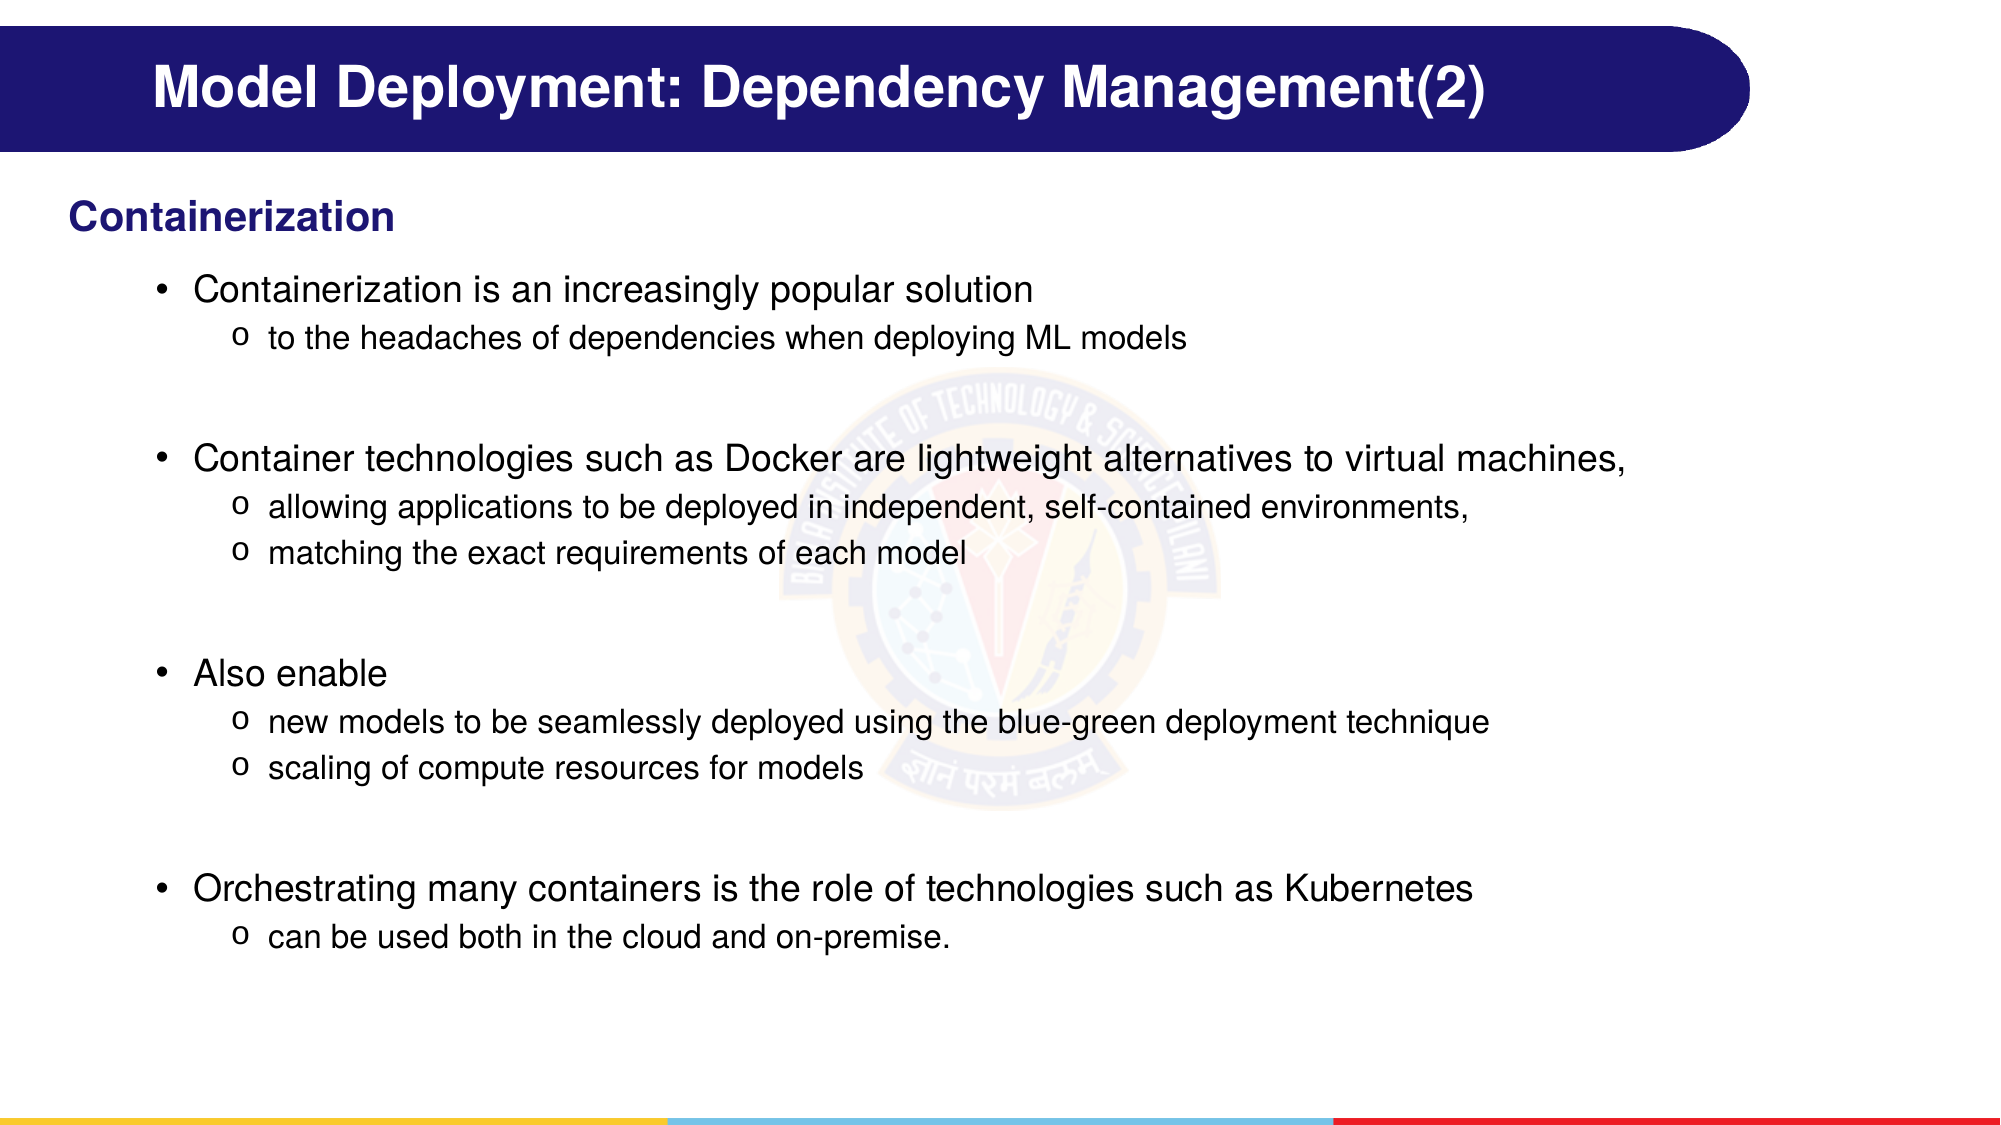

# Model Deployment: Dependency Management(2)
Containerization
Containerization is an increasingly popular solution
to the headaches of dependencies when deploying ML models

Container technologies such as Docker are lightweight alternatives to virtual machines,
allowing applications to be deployed in independent, self-contained environments,
matching the exact requirements of each model

Also enable
new models to be seamlessly deployed using the blue-green deployment technique
scaling of compute resources for models

Orchestrating many containers is the role of technologies such as Kubernetes
can be used both in the cloud and on-premise.